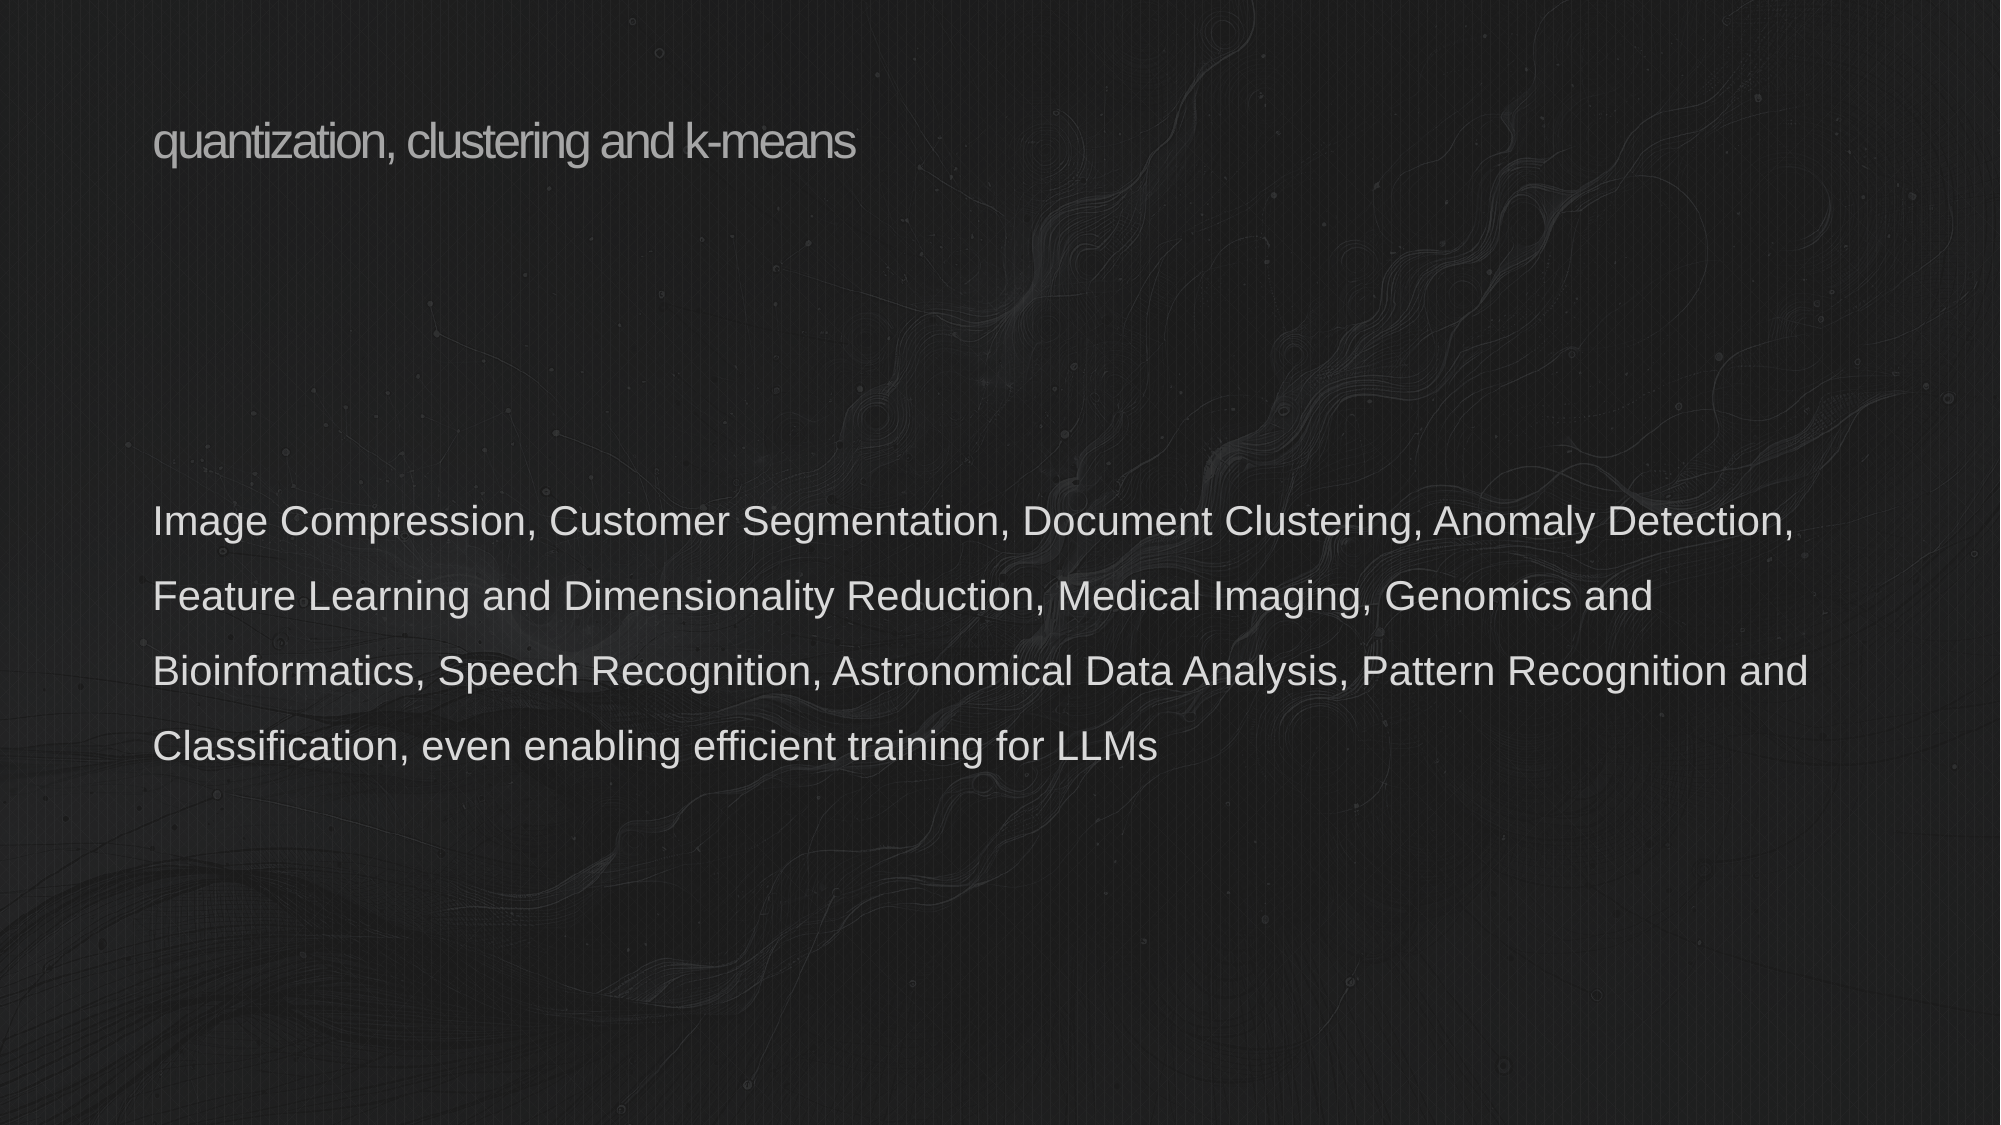

# quantization, clustering and k-means
Image Compression, Customer Segmentation, Document Clustering, Anomaly Detection, Feature Learning and Dimensionality Reduction, Medical Imaging, Genomics and Bioinformatics, Speech Recognition, Astronomical Data Analysis, Pattern Recognition and Classification, even enabling efficient training for LLMs